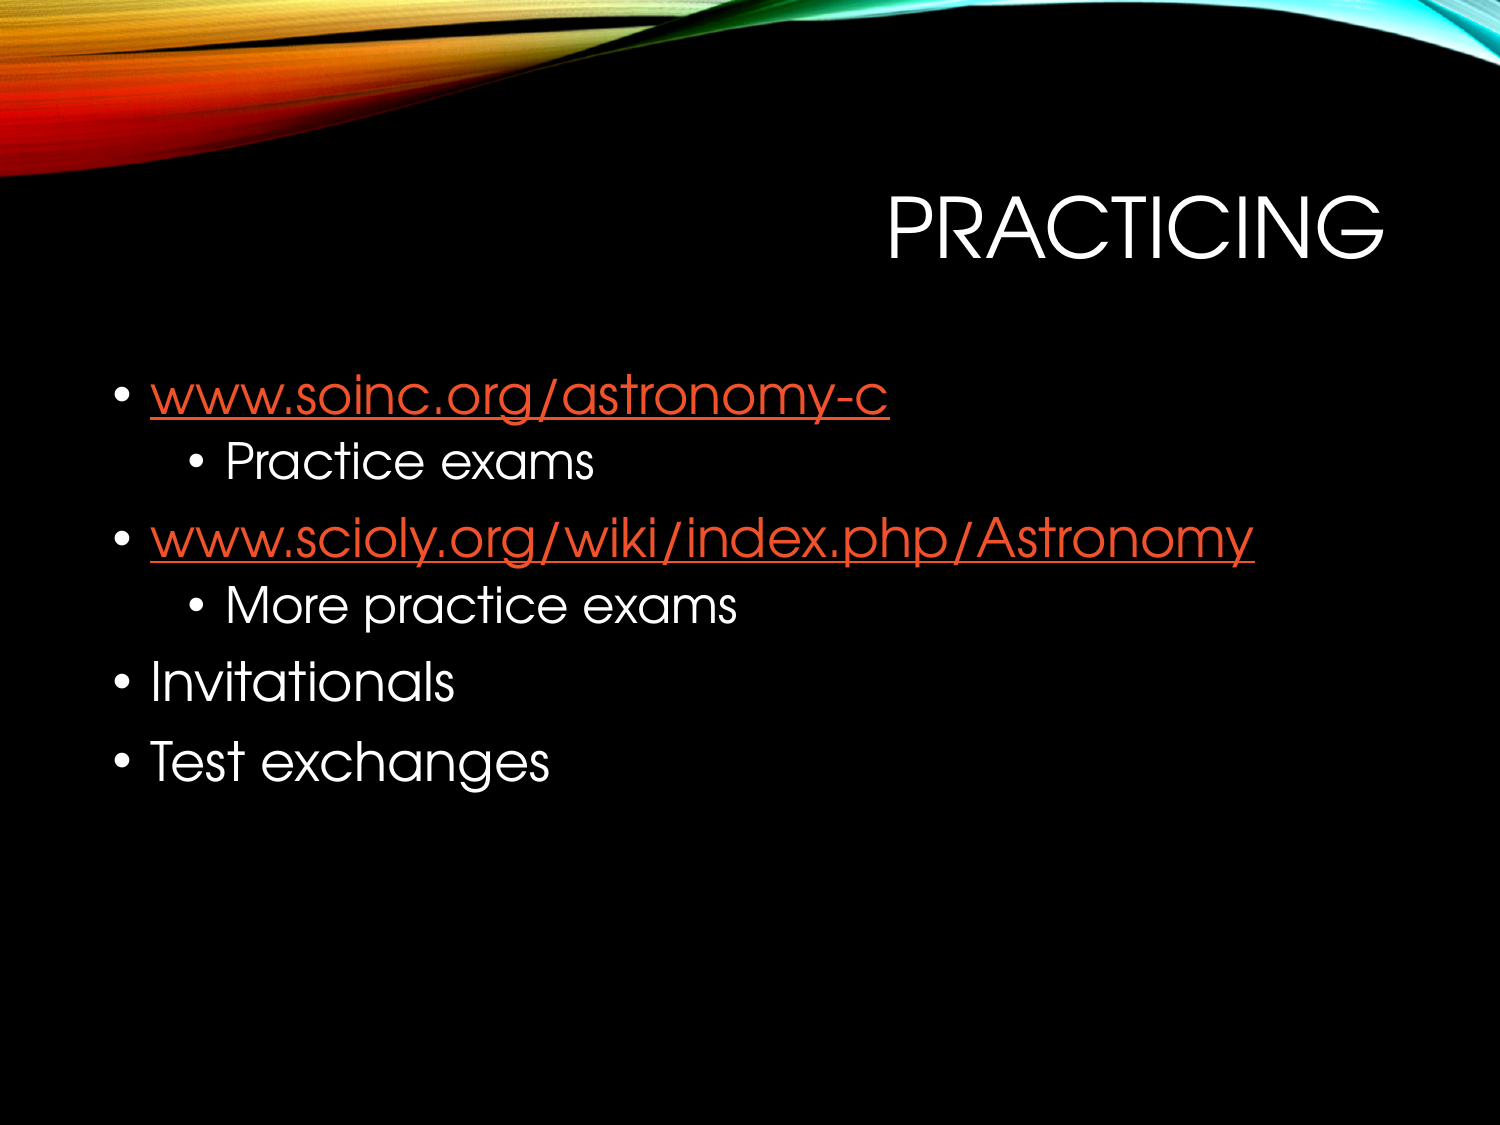

# practicing
www.soinc.org/astronomy-c
Practice exams
www.scioly.org/wiki/index.php/Astronomy
More practice exams
Invitationals
Test exchanges